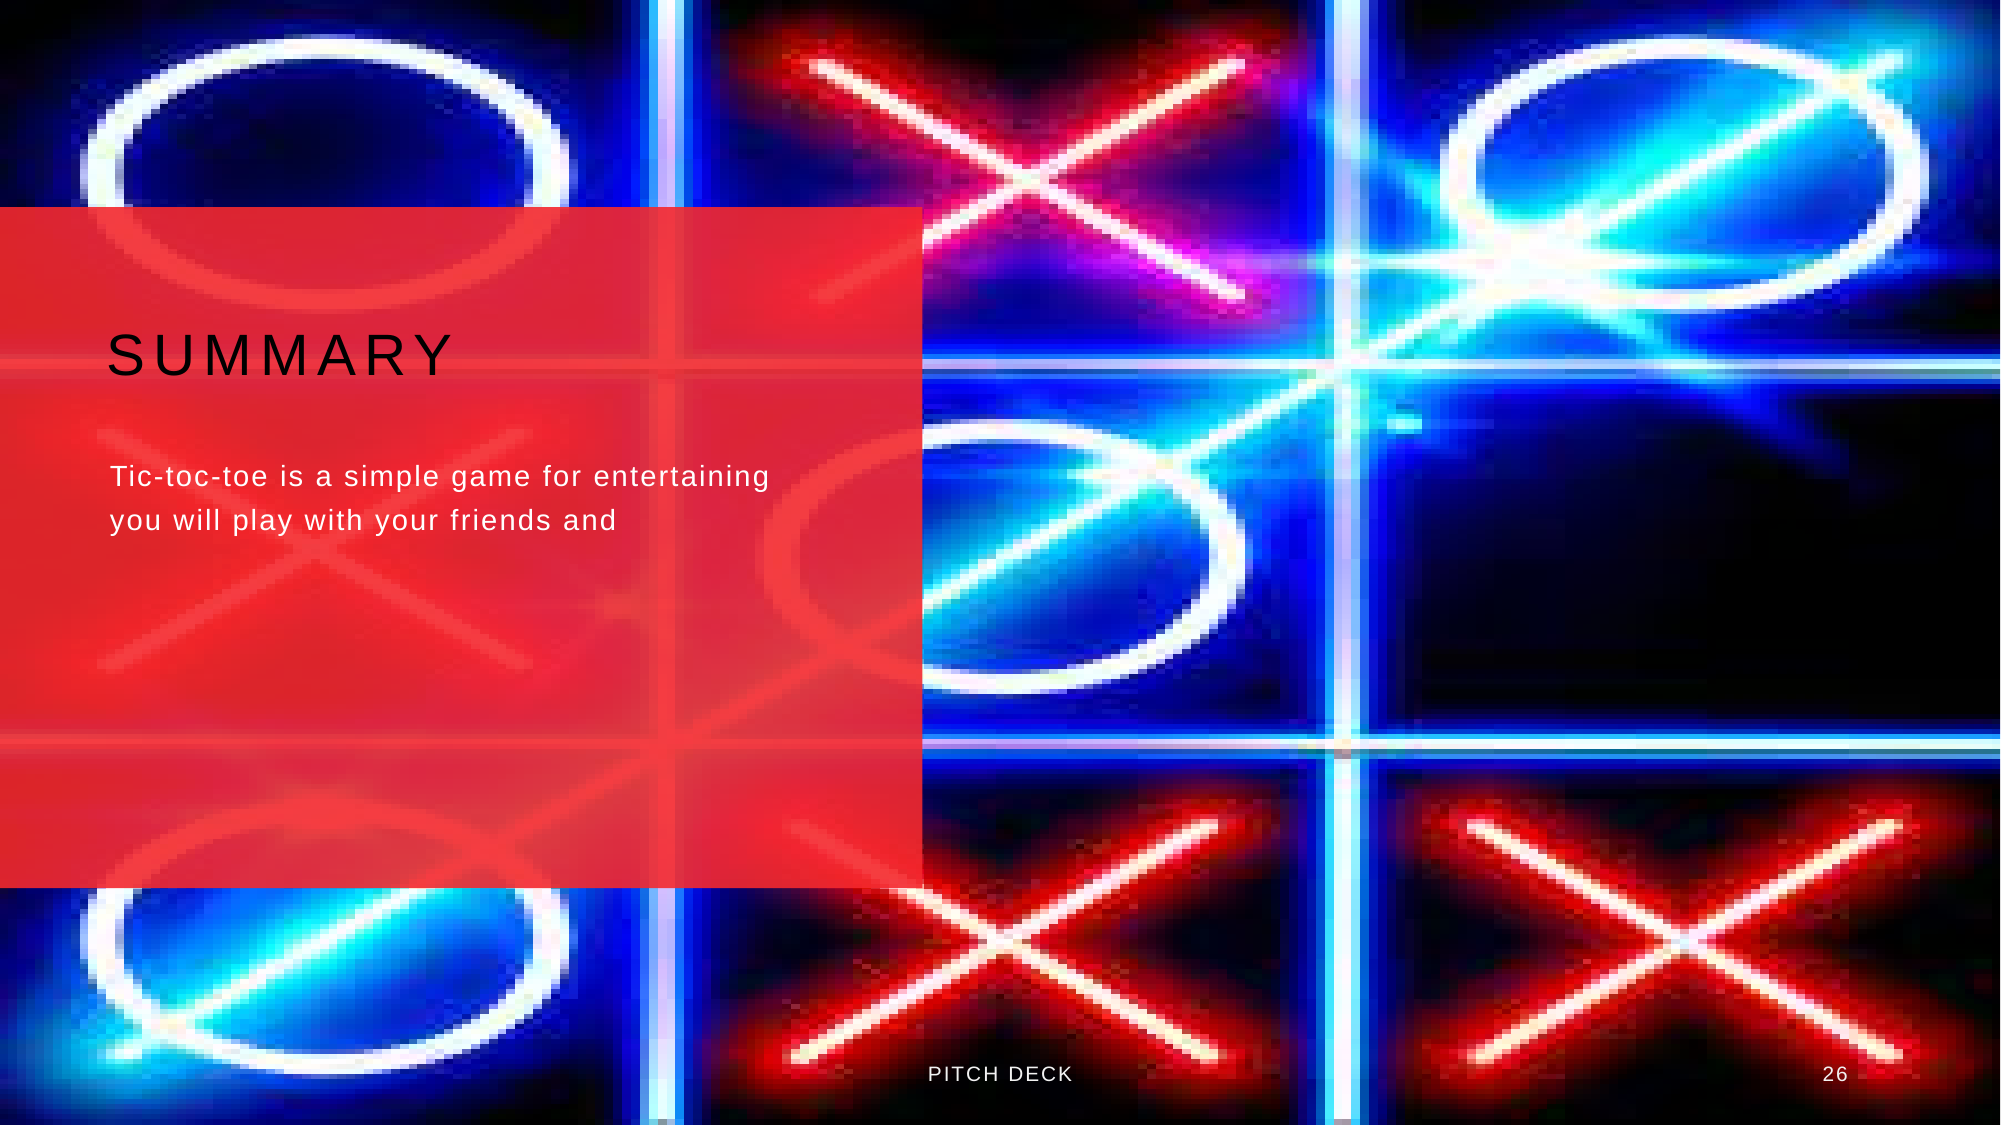

# Summary
Tic-toc-toe is a simple game for entertaining you will play with your friends and
PITCH DECK
26